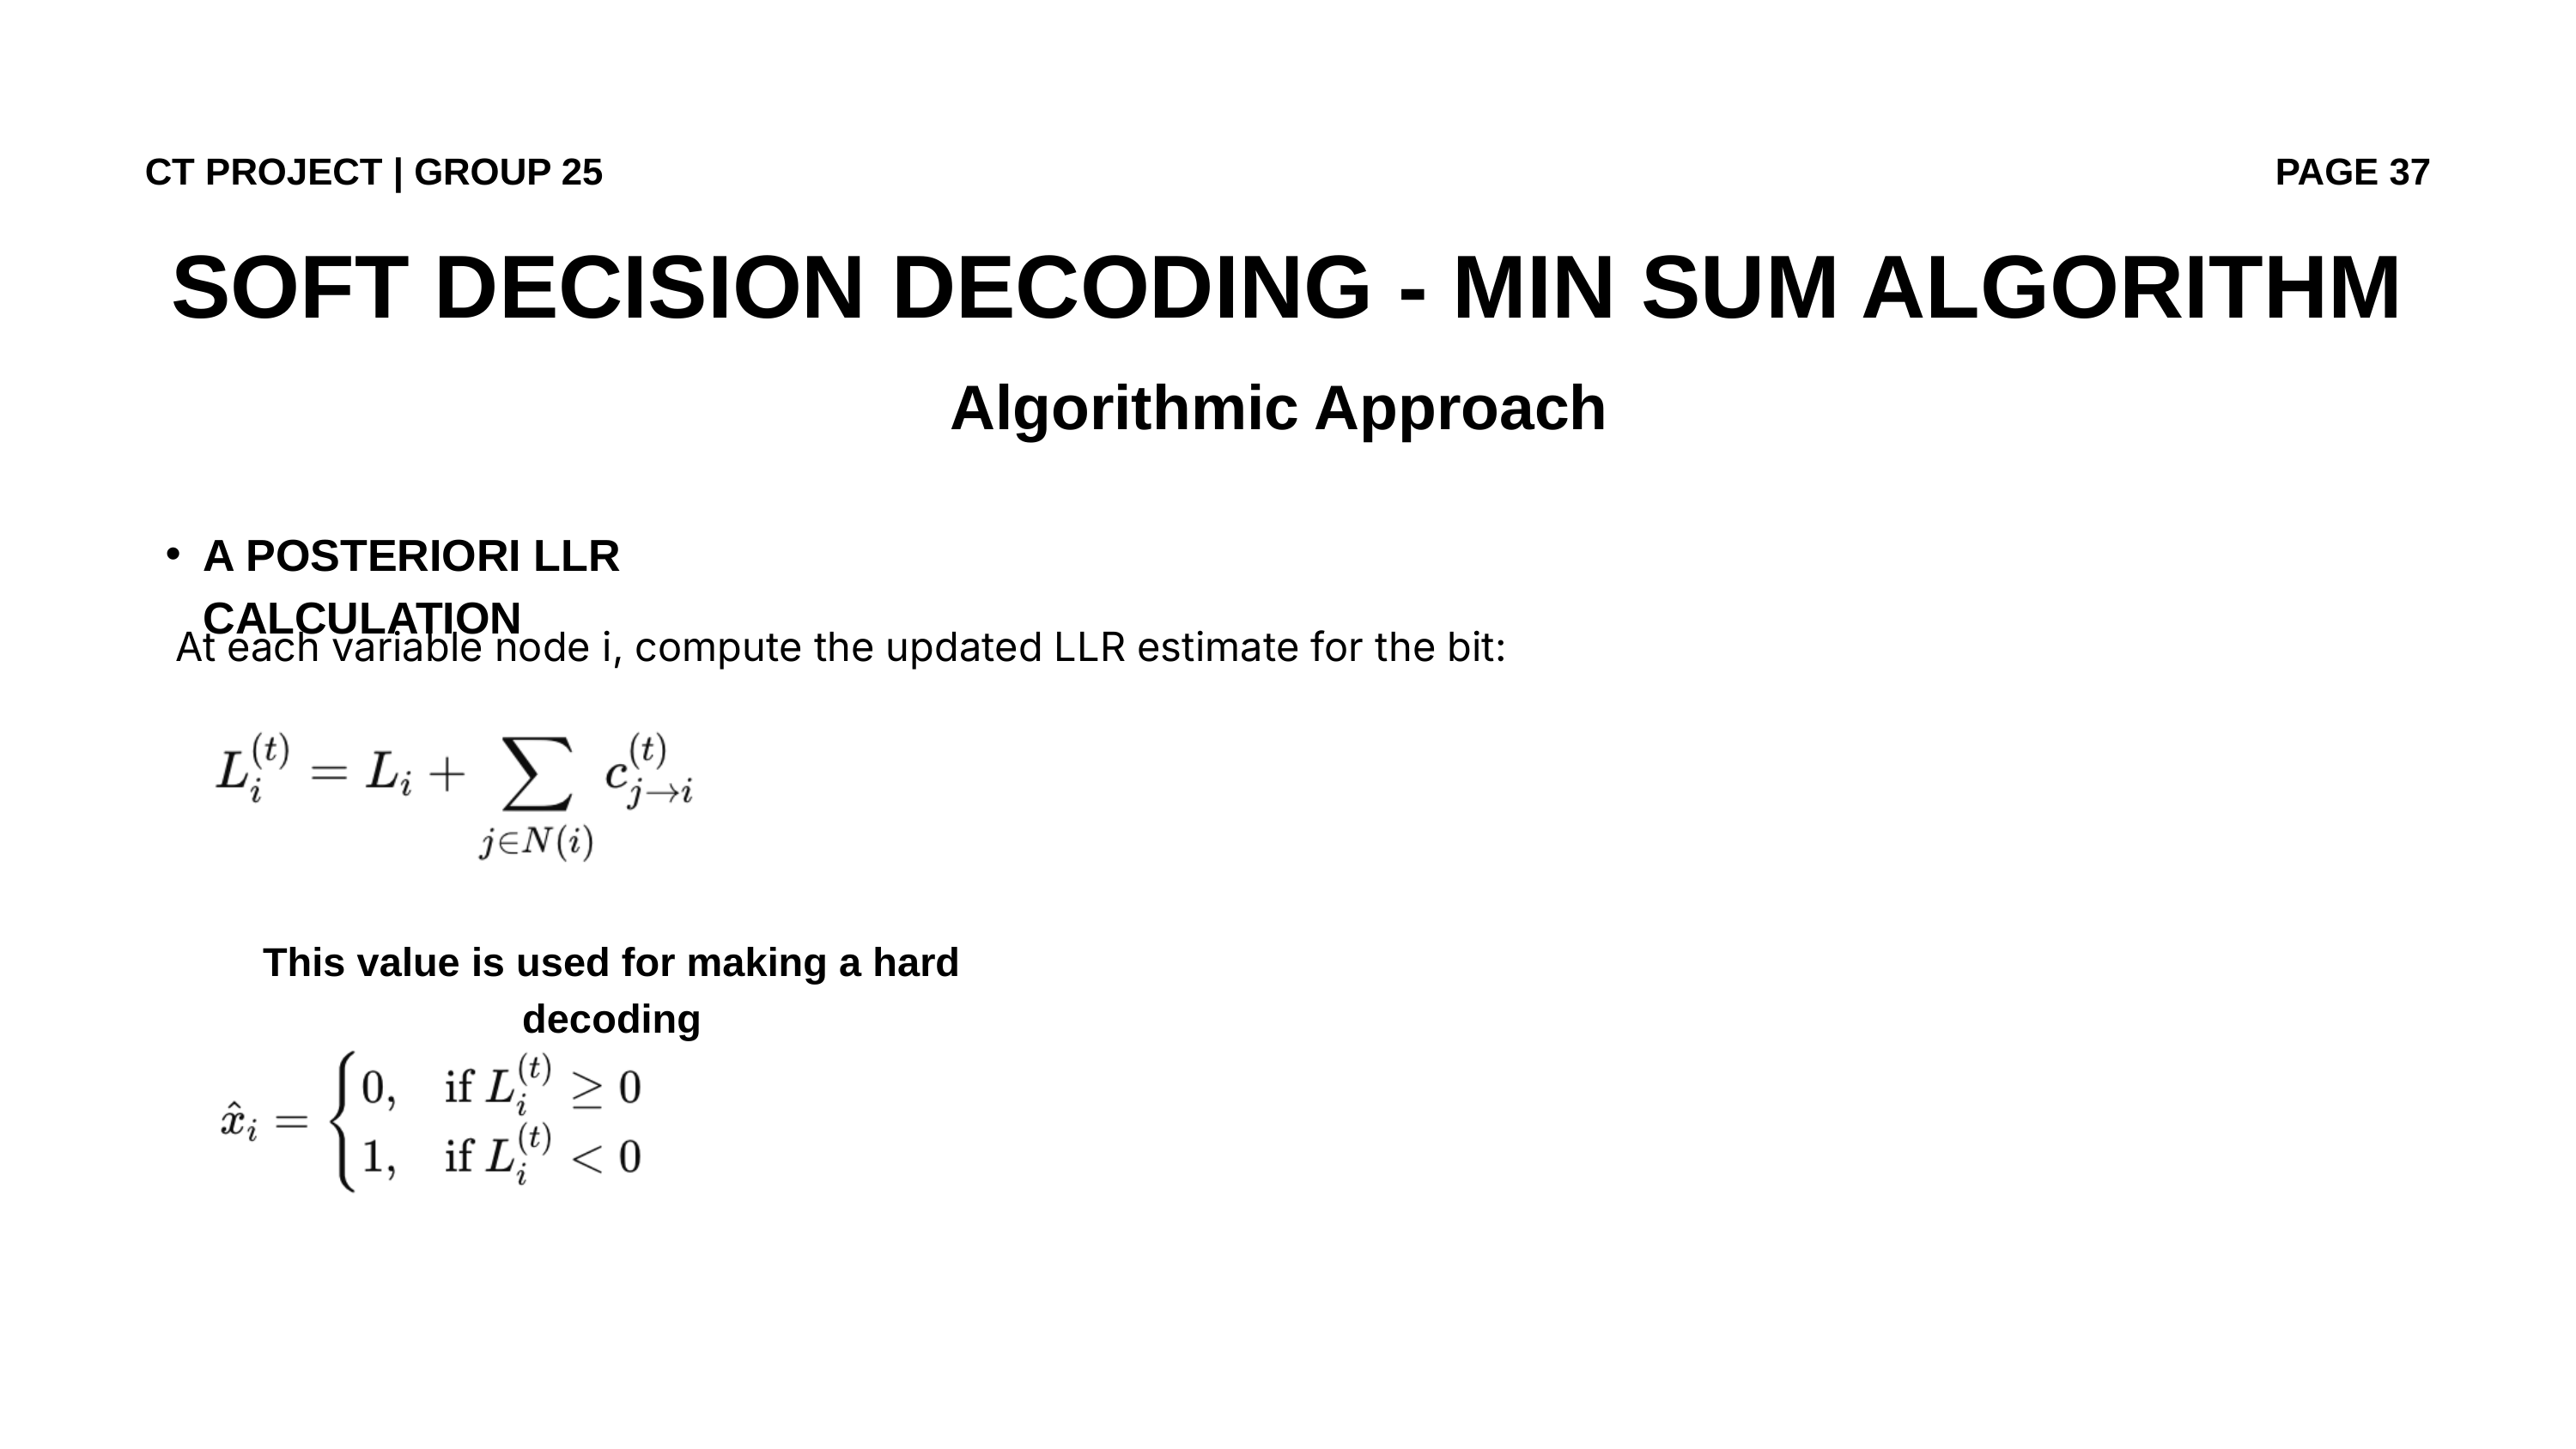

CT PROJECT | GROUP 25
PAGE 37
SOFT DECISION DECODING - MIN SUM ALGORITHM
Algorithmic Approach
A POSTERIORI LLR CALCULATION
At each variable node i, compute the updated LLR estimate for the bit:

This value is used for making a hard decoding